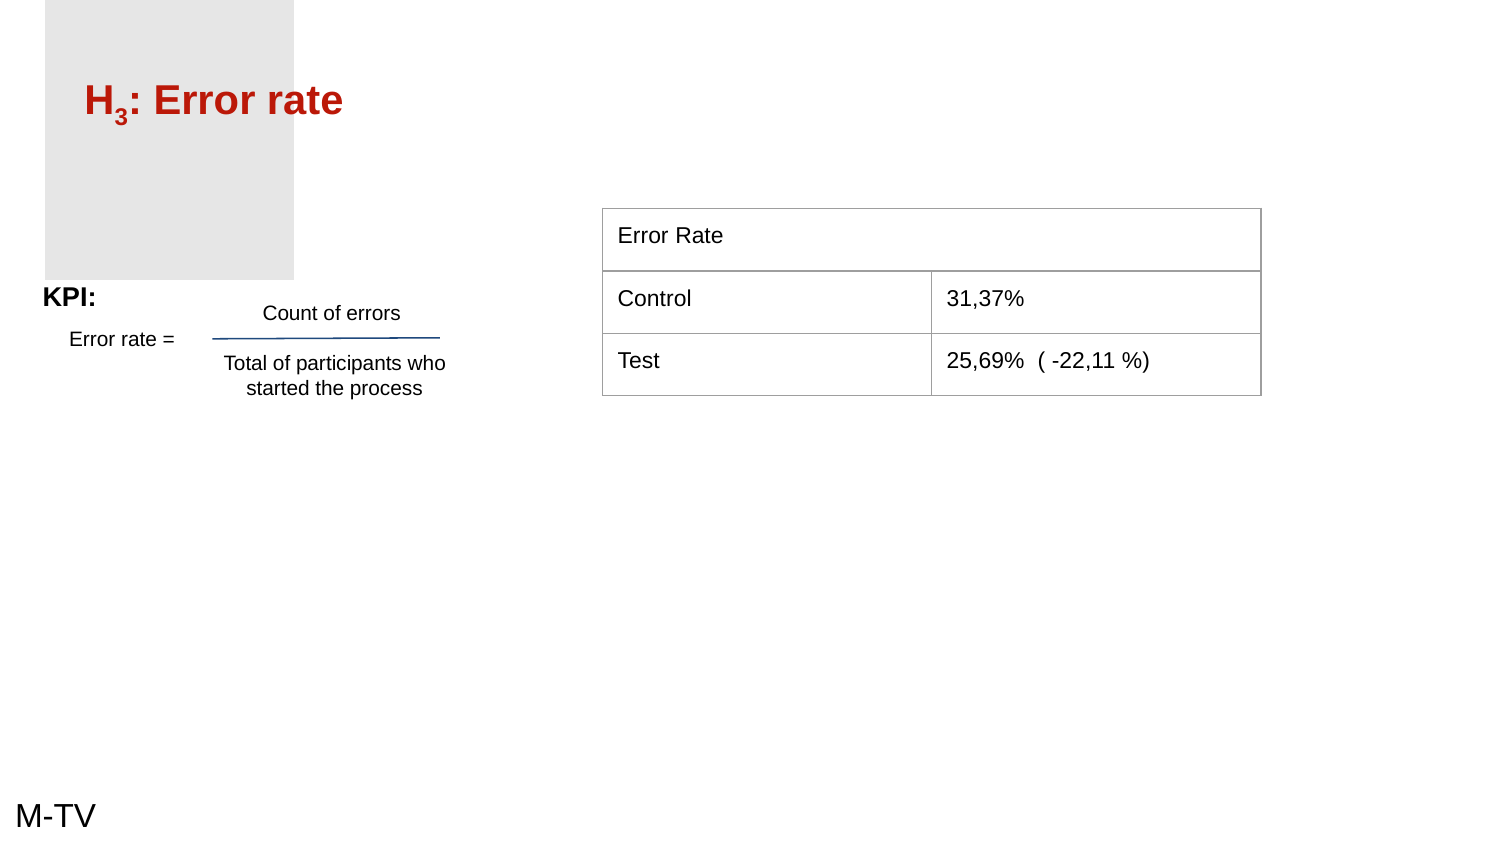

H3: Error rate
| Error Rate |  |
| --- | --- |
| Control | 31,37% |
| Test | 25,69% ( -22,11 %) |
KPI:
Count of errors

Total of participants who started the process
Error rate =

M-TV